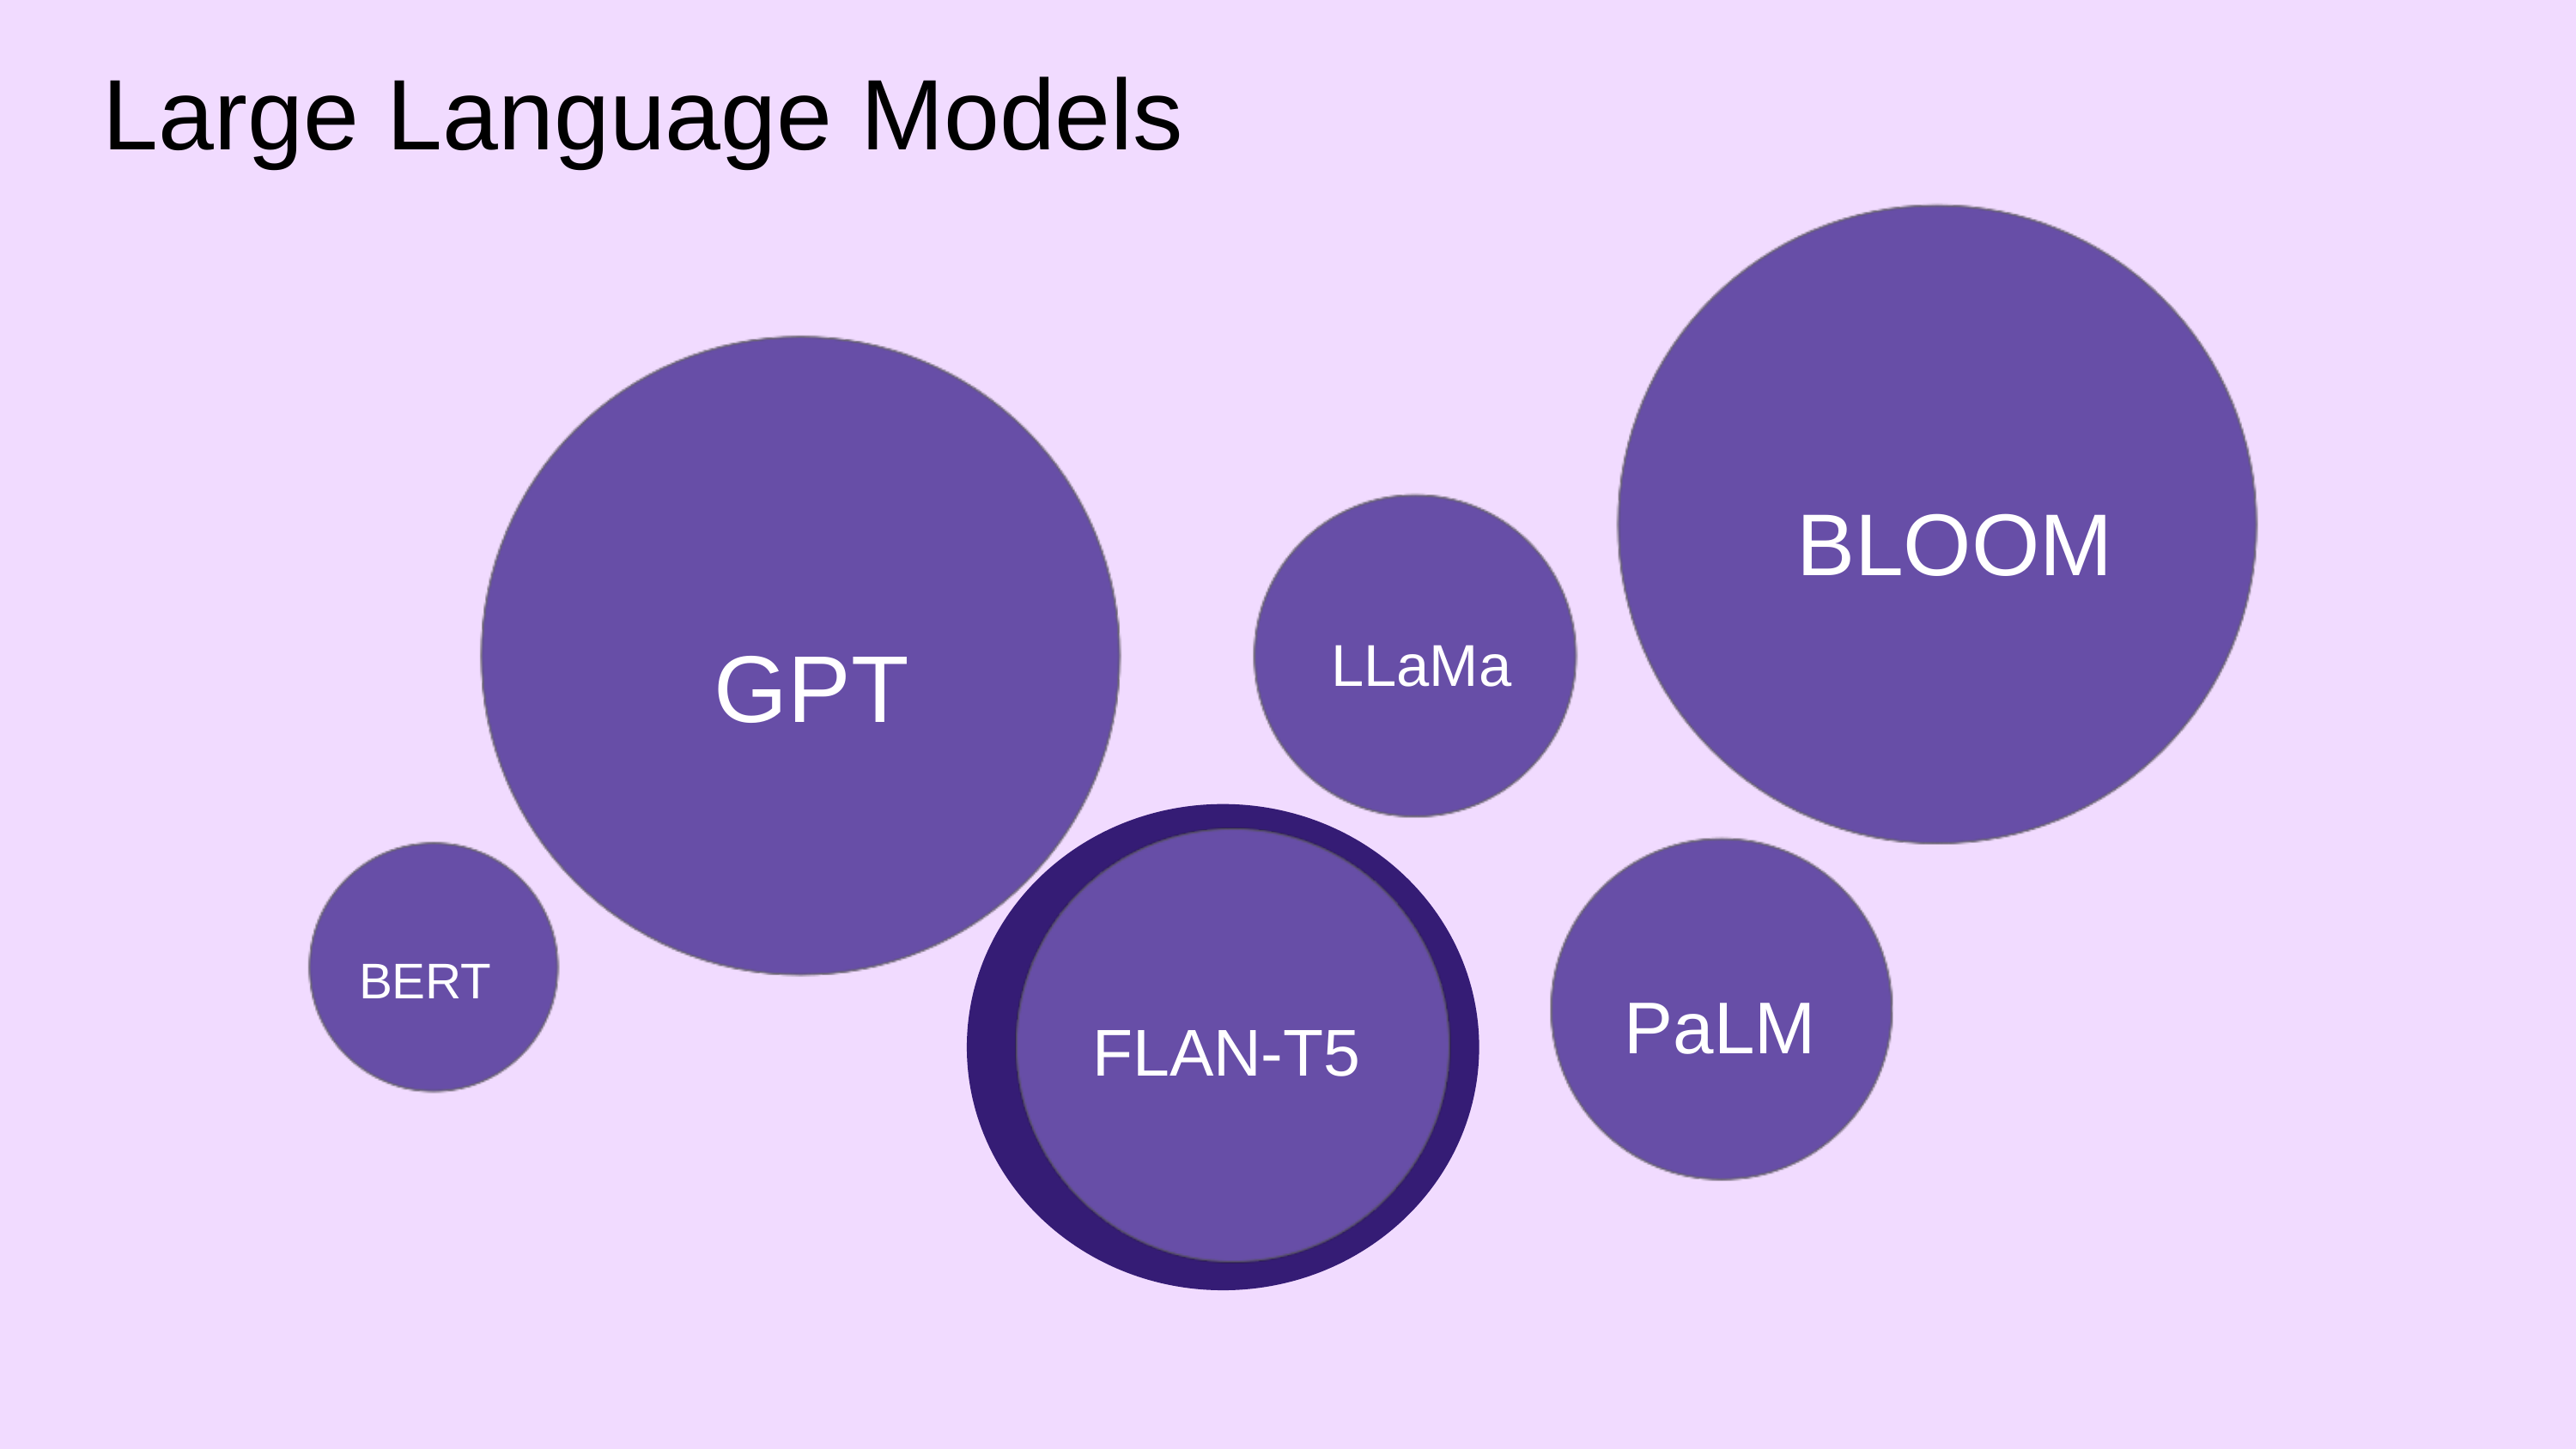

Large Language Models

BLOOM
GPT
LLaMa

BERT
PaLM
FLAN-T5